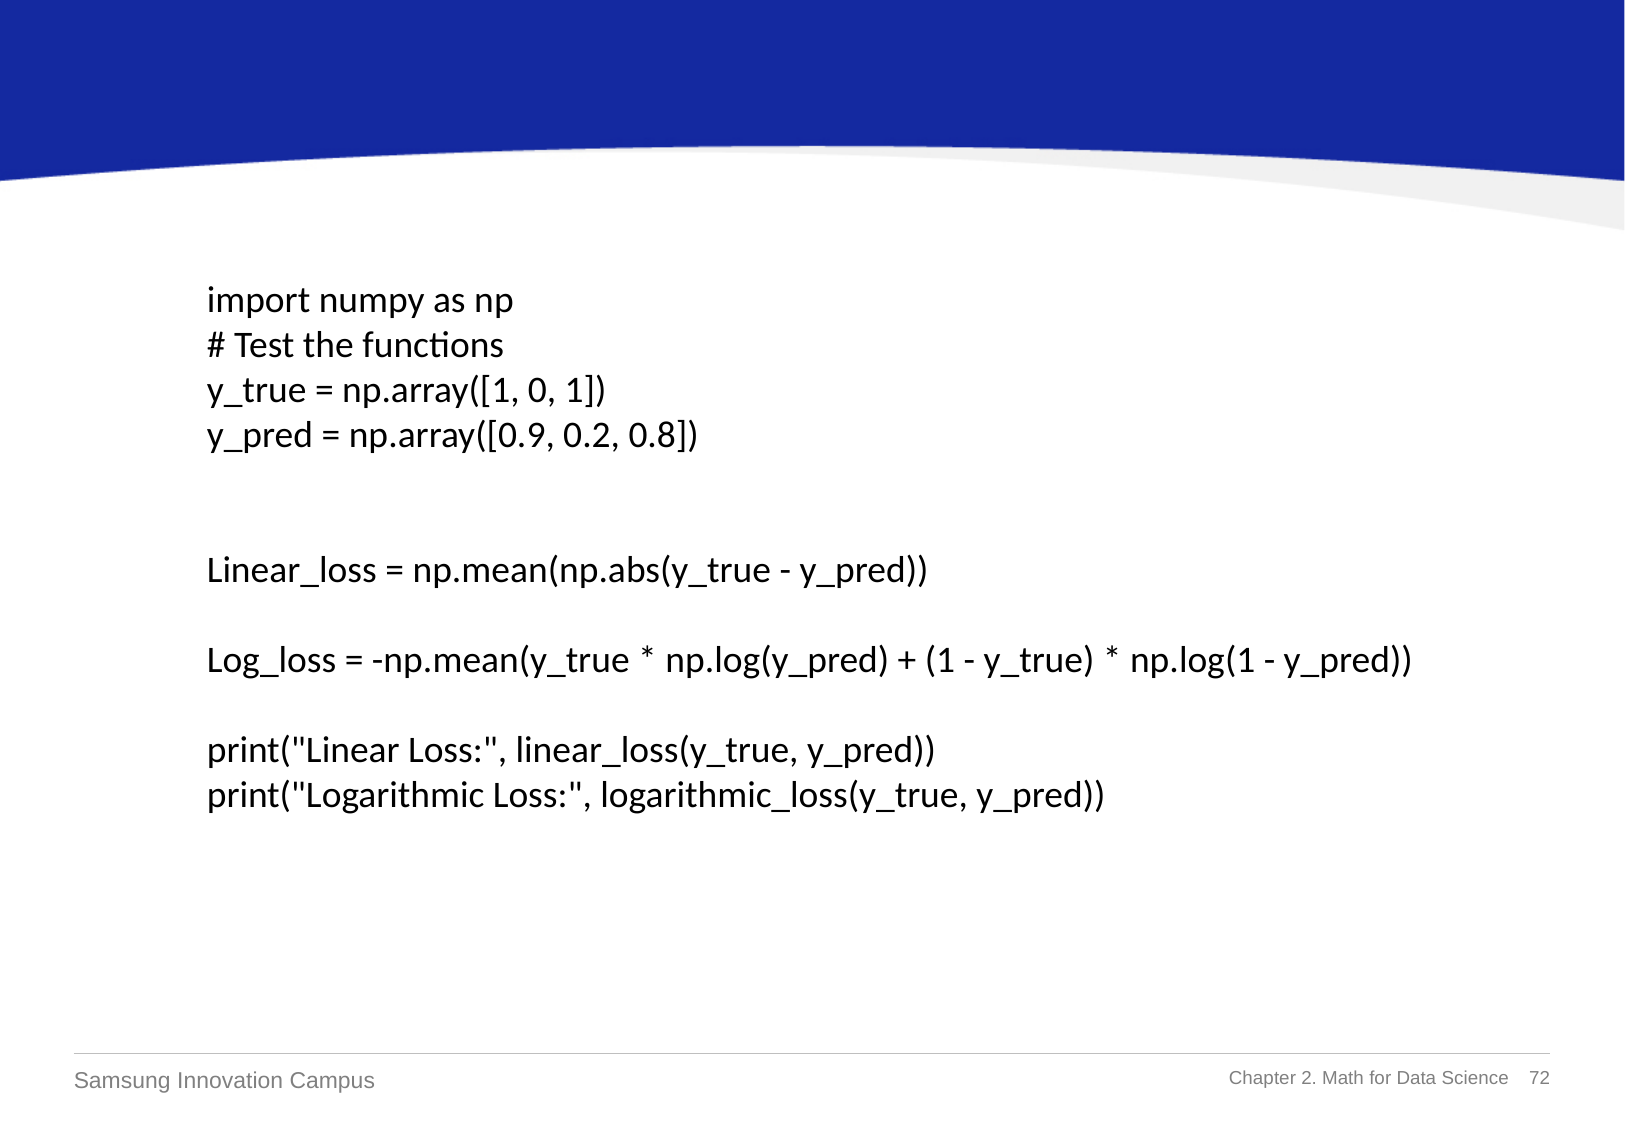

import numpy as np
# Test the functions
y_true = np.array([1, 0, 1])
y_pred = np.array([0.9, 0.2, 0.8])

Linear_loss = np.mean(np.abs(y_true - y_pred))

Log_loss = -np.mean(y_true * np.log(y_pred) + (1 - y_true) * np.log(1 - y_pred))

print("Linear Loss:", linear_loss(y_true, y_pred))
print("Logarithmic Loss:", logarithmic_loss(y_true, y_pred))